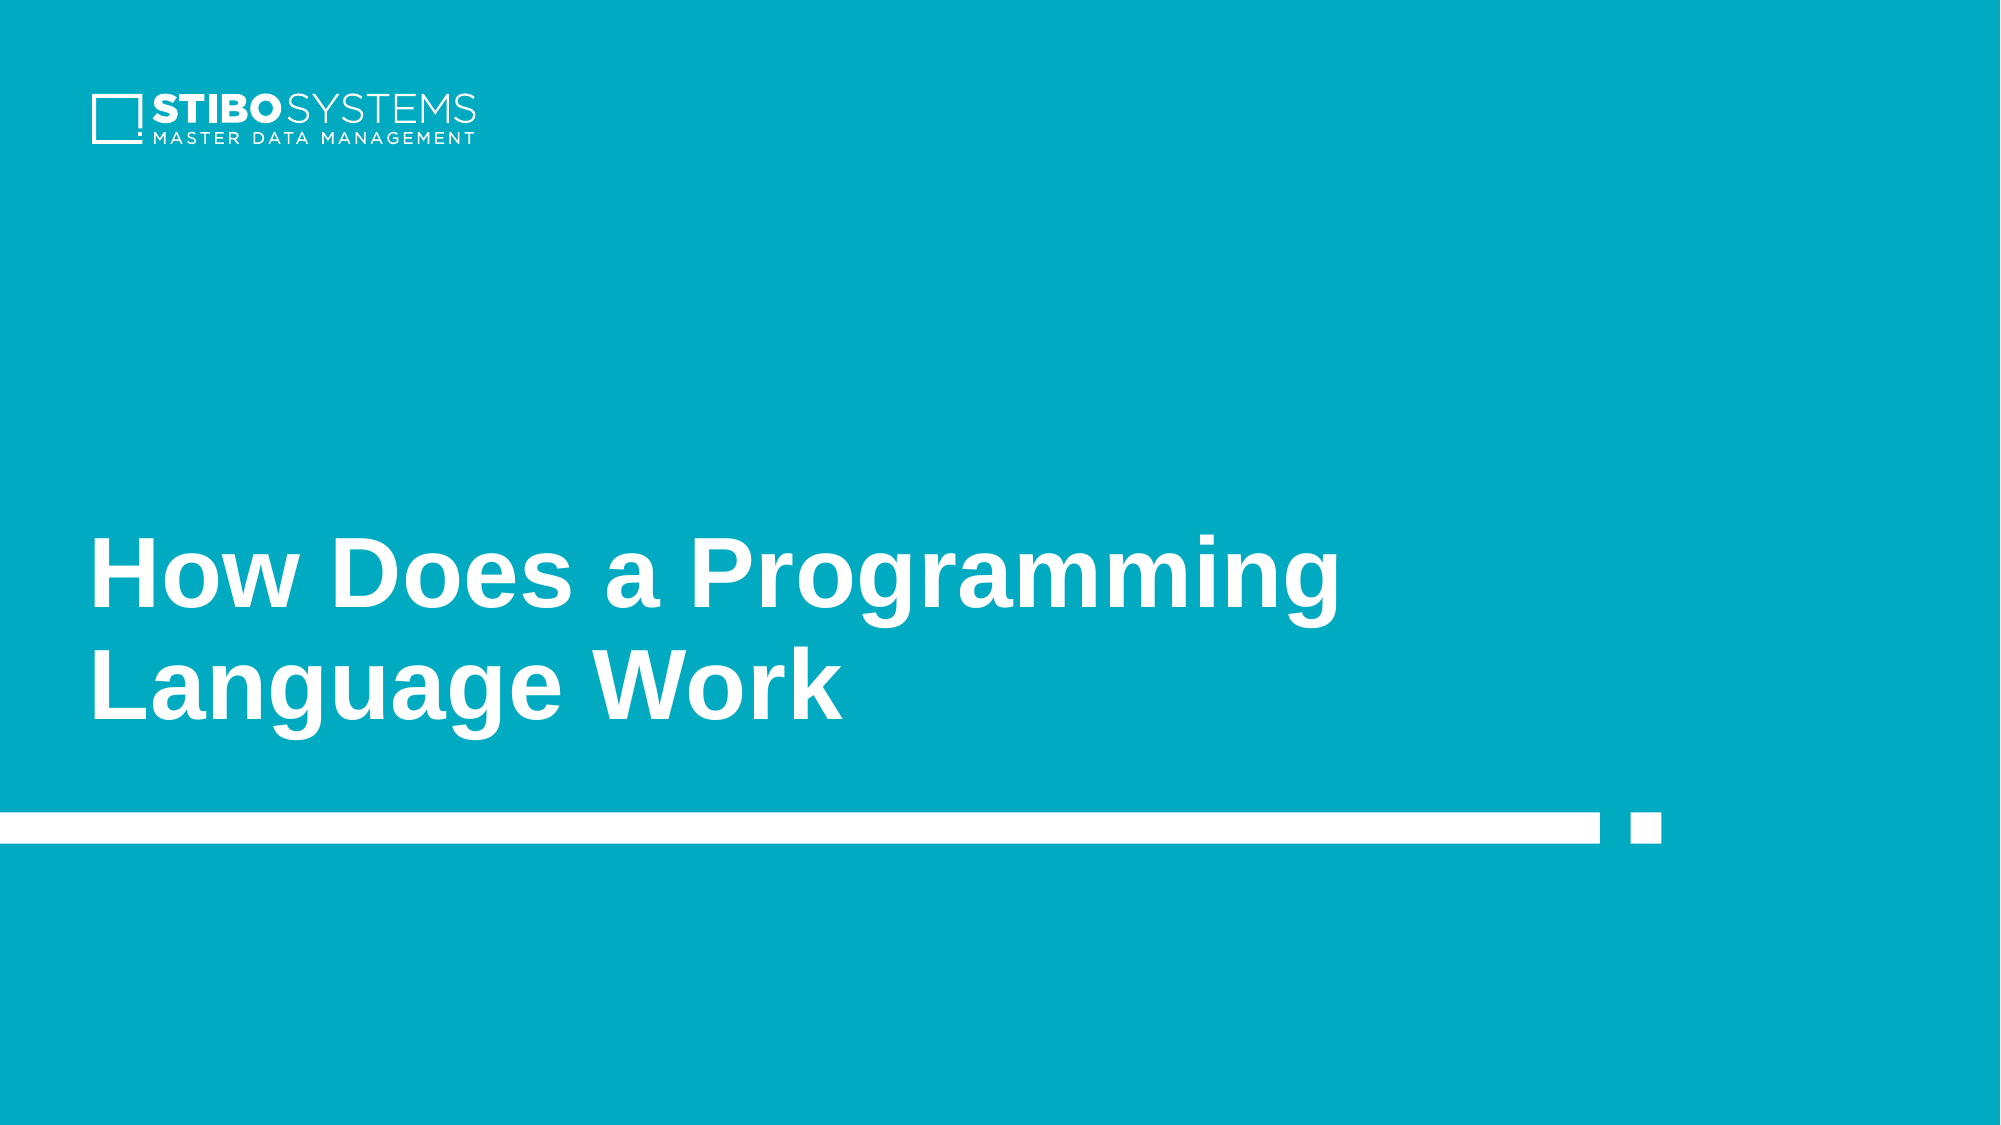

# How Does a Programming Language Work